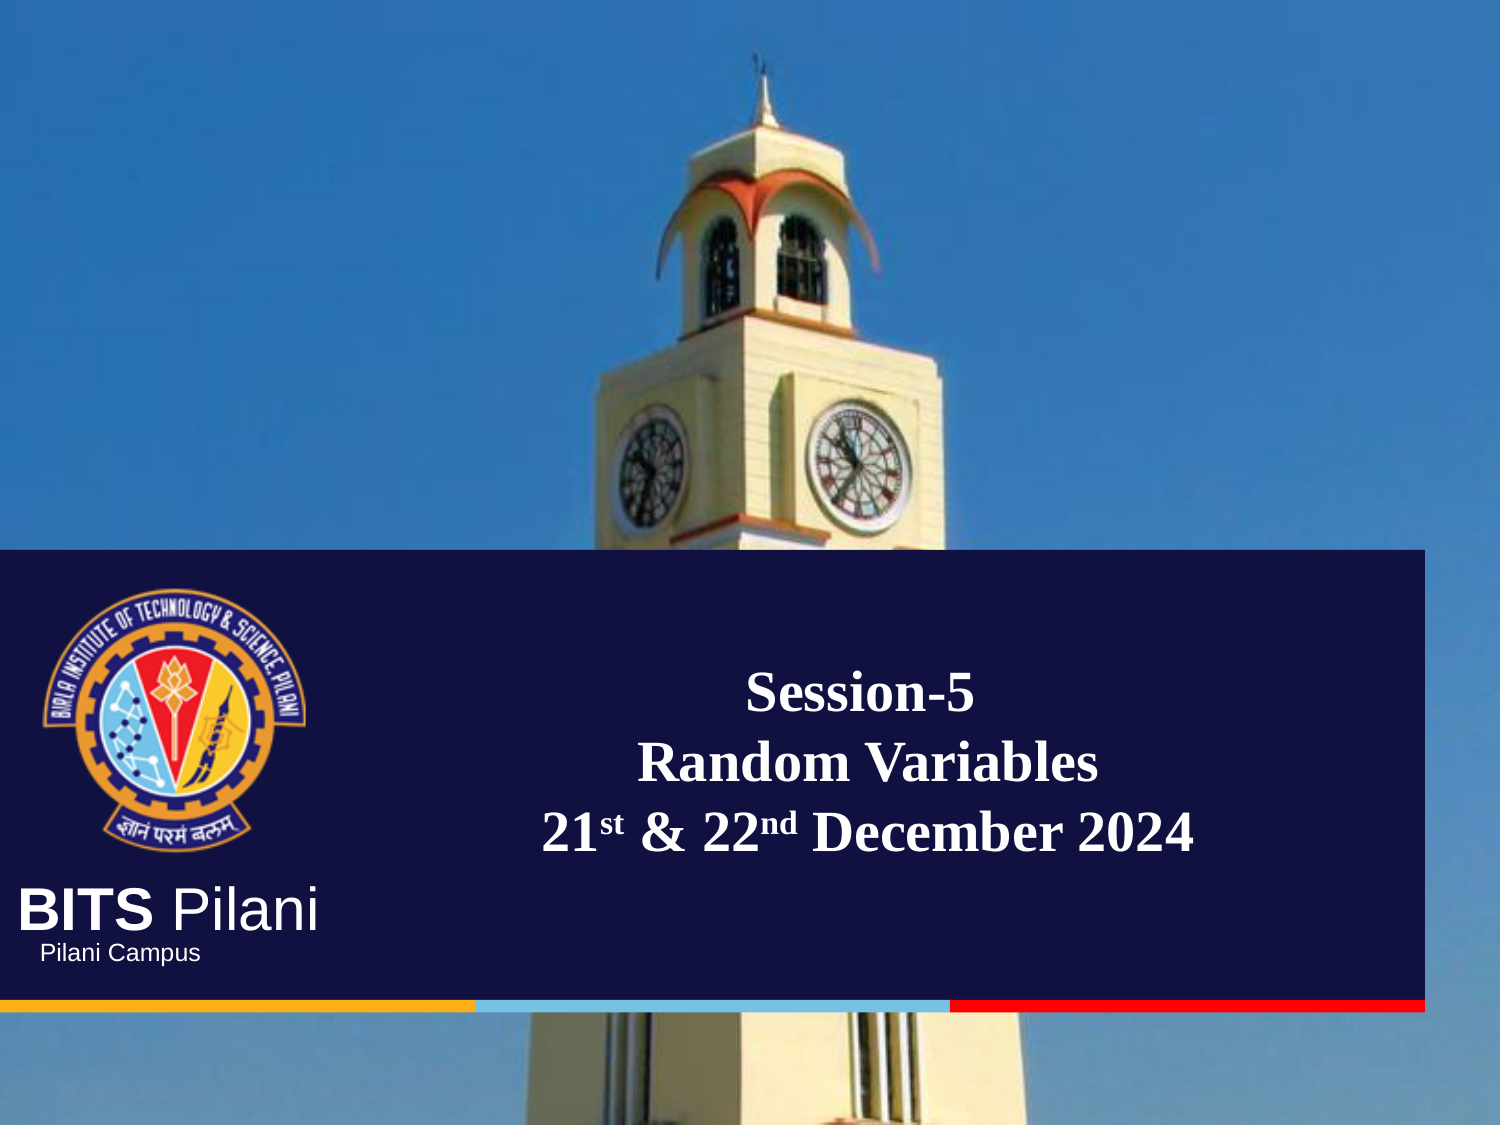

Session-5
Random Variables
21st & 22nd December 2024